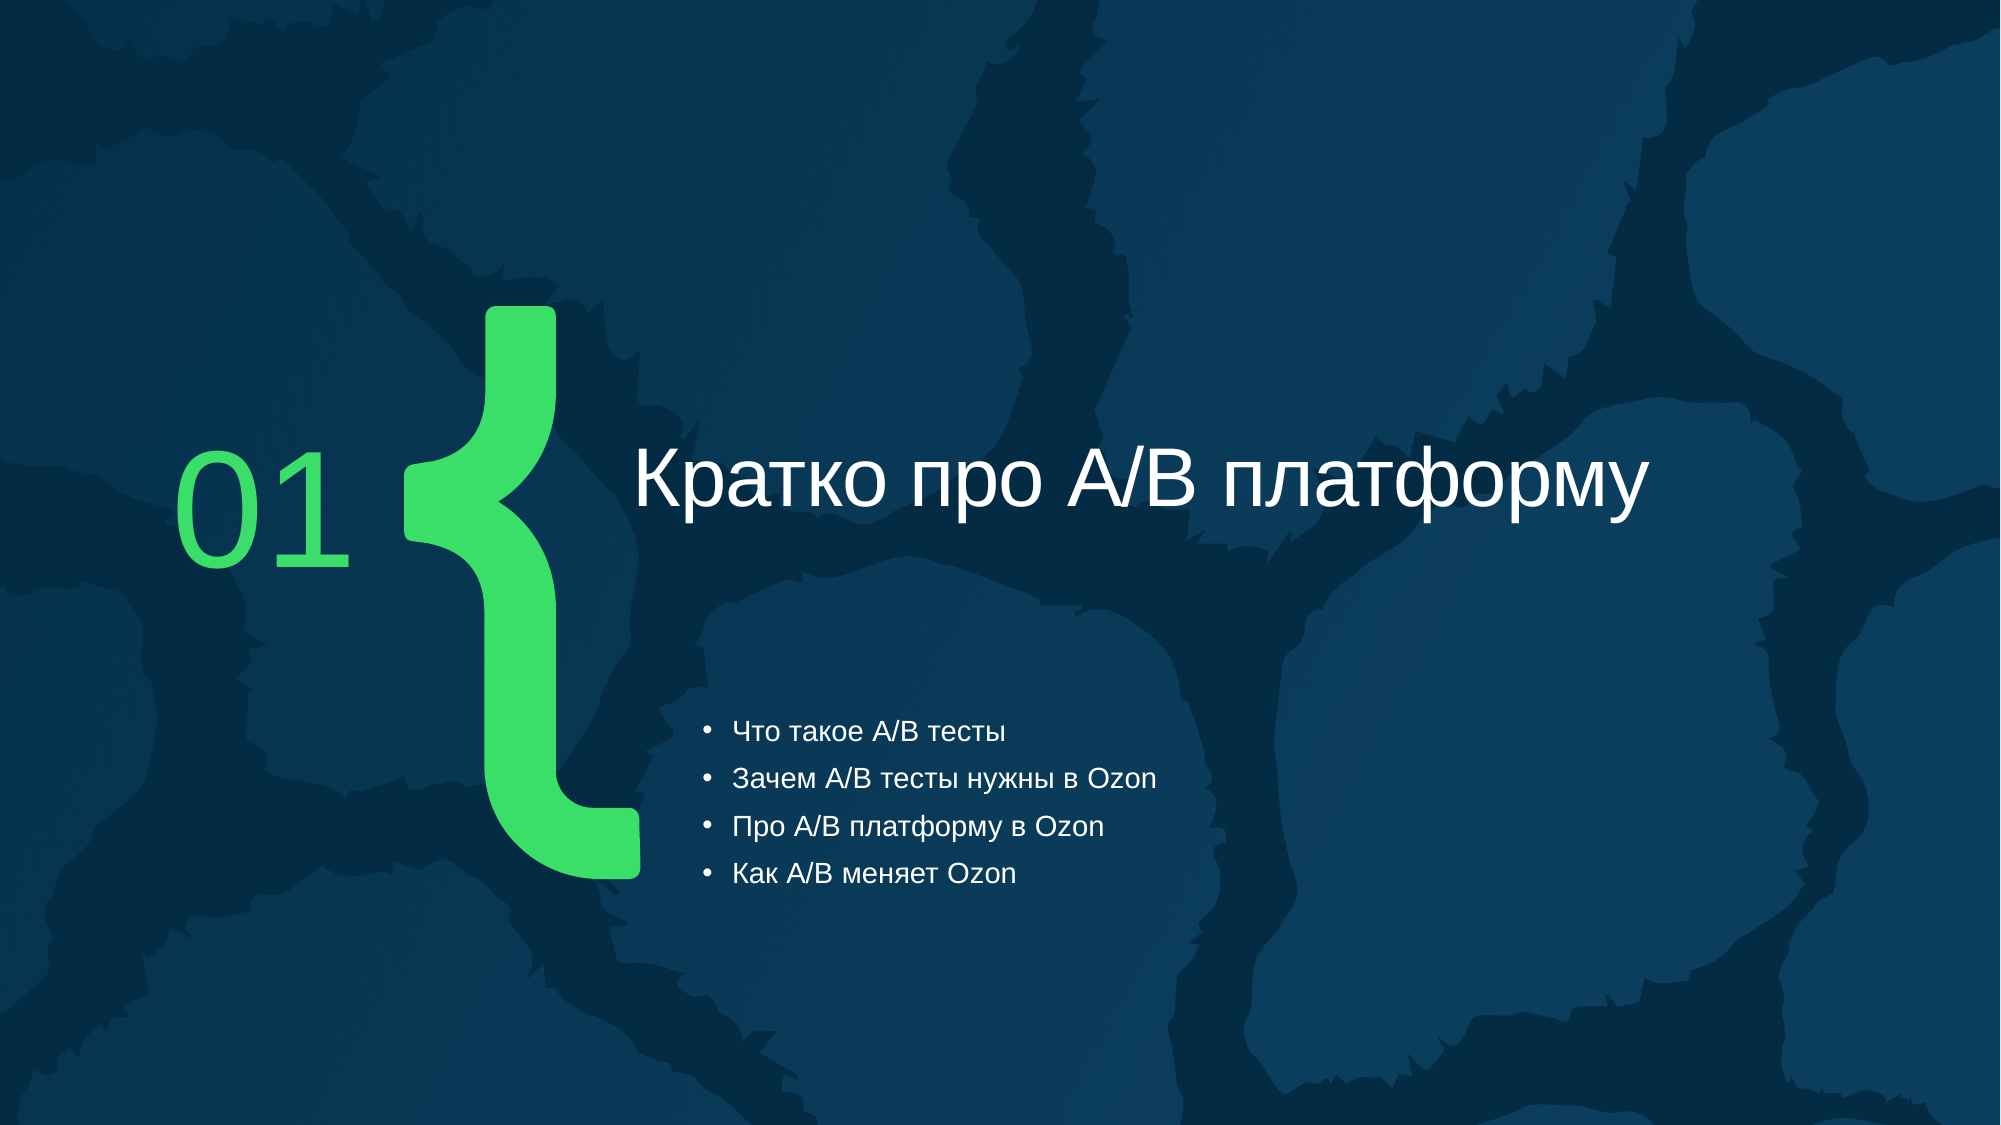

01
Кратко про A/B платформу

Что такое A/B тесты
Зачем A/B тесты нужны в Ozon
Про A/B платформу в Ozon
Как A/B меняет Ozon